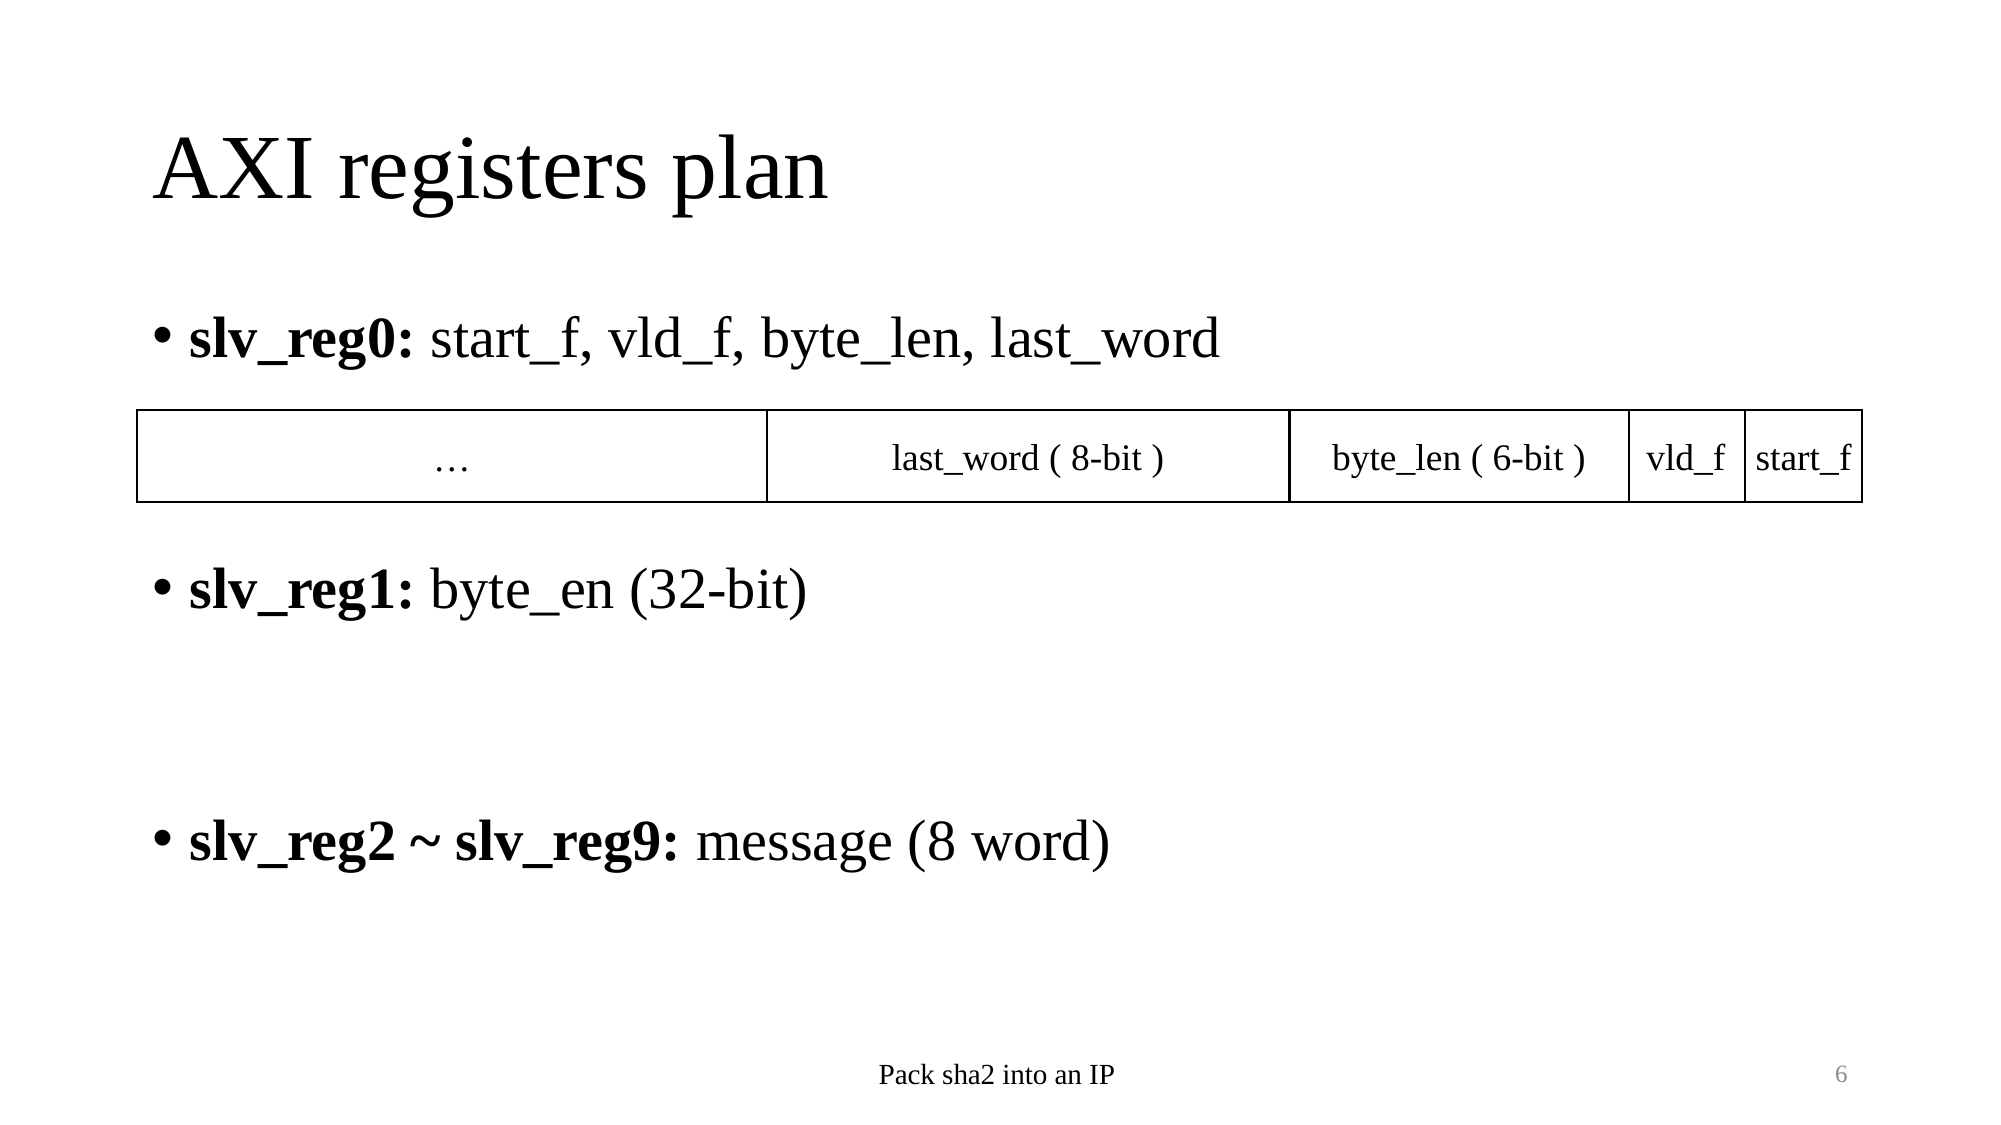

# AXI registers plan
slv_reg0: start_f, vld_f, byte_len, last_word

slv_reg1: byte_en (32-bit)

slv_reg2 ~ slv_reg9: message (8 word)

vld_f
start_f
last_word ( 8-bit )
byte_len ( 6-bit )
…
Pack sha2 into an IP
6